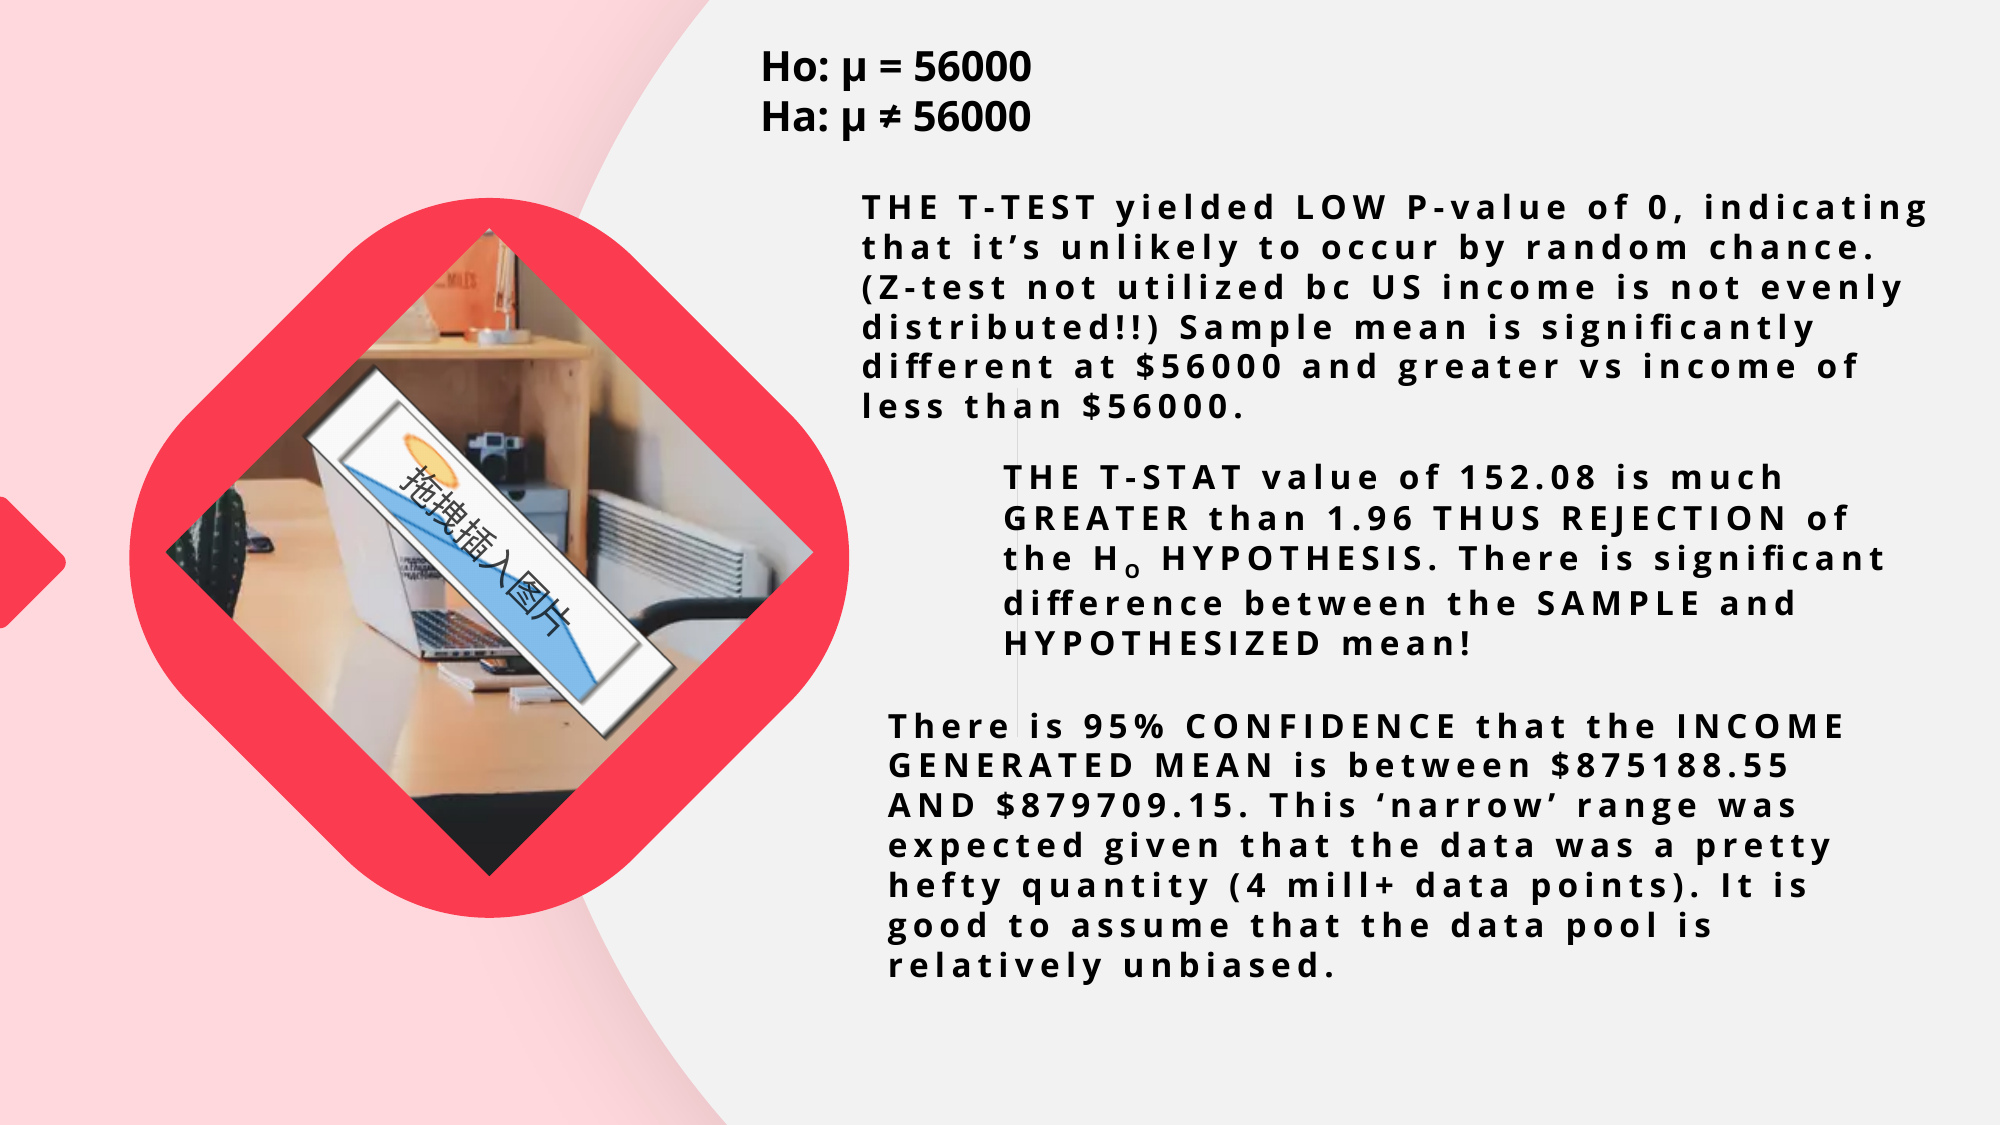

Ho: μ = 56000
Ha: μ ≠ 56000
THE T-TEST yielded LOW P-value of 0, indicating that it’s unlikely to occur by random chance.
(Z-test not utilized bc US income is not evenly distributed!!) Sample mean is significantly different at $56000 and greater vs income of less than $56000.

e7d195523061f1c0d318120d6aeaf1b6ccceb6ba3da59c0775C5DE19DDDEBC09ED96DBD9900D9848D623ECAD1D4904B78047D0015C22C8BE97228BE8B5BFF08FE7A3AE04126DA07312A96C0F69F9BAB79DCCB41FB05EF1DB6130236E82FFC765CA60B5FD98890387EADFB527016CC318D4B7808A827A85EAFBB833F7CD62DB76098BD06866373025

THE T-STAT value of 152.08 is much GREATER than 1.96 THUS REJECTION of the HO HYPOTHESIS. There is significant difference between the SAMPLE and HYPOTHESIZED mean!

There is 95% CONFIDENCE that the INCOME GENERATED MEAN is between $875188.55 AND $879709.15. This ‘narrow’ range was expected given that the data was a pretty hefty quantity (4 mill+ data points). It is good to assume that the data pool is relatively unbiased.